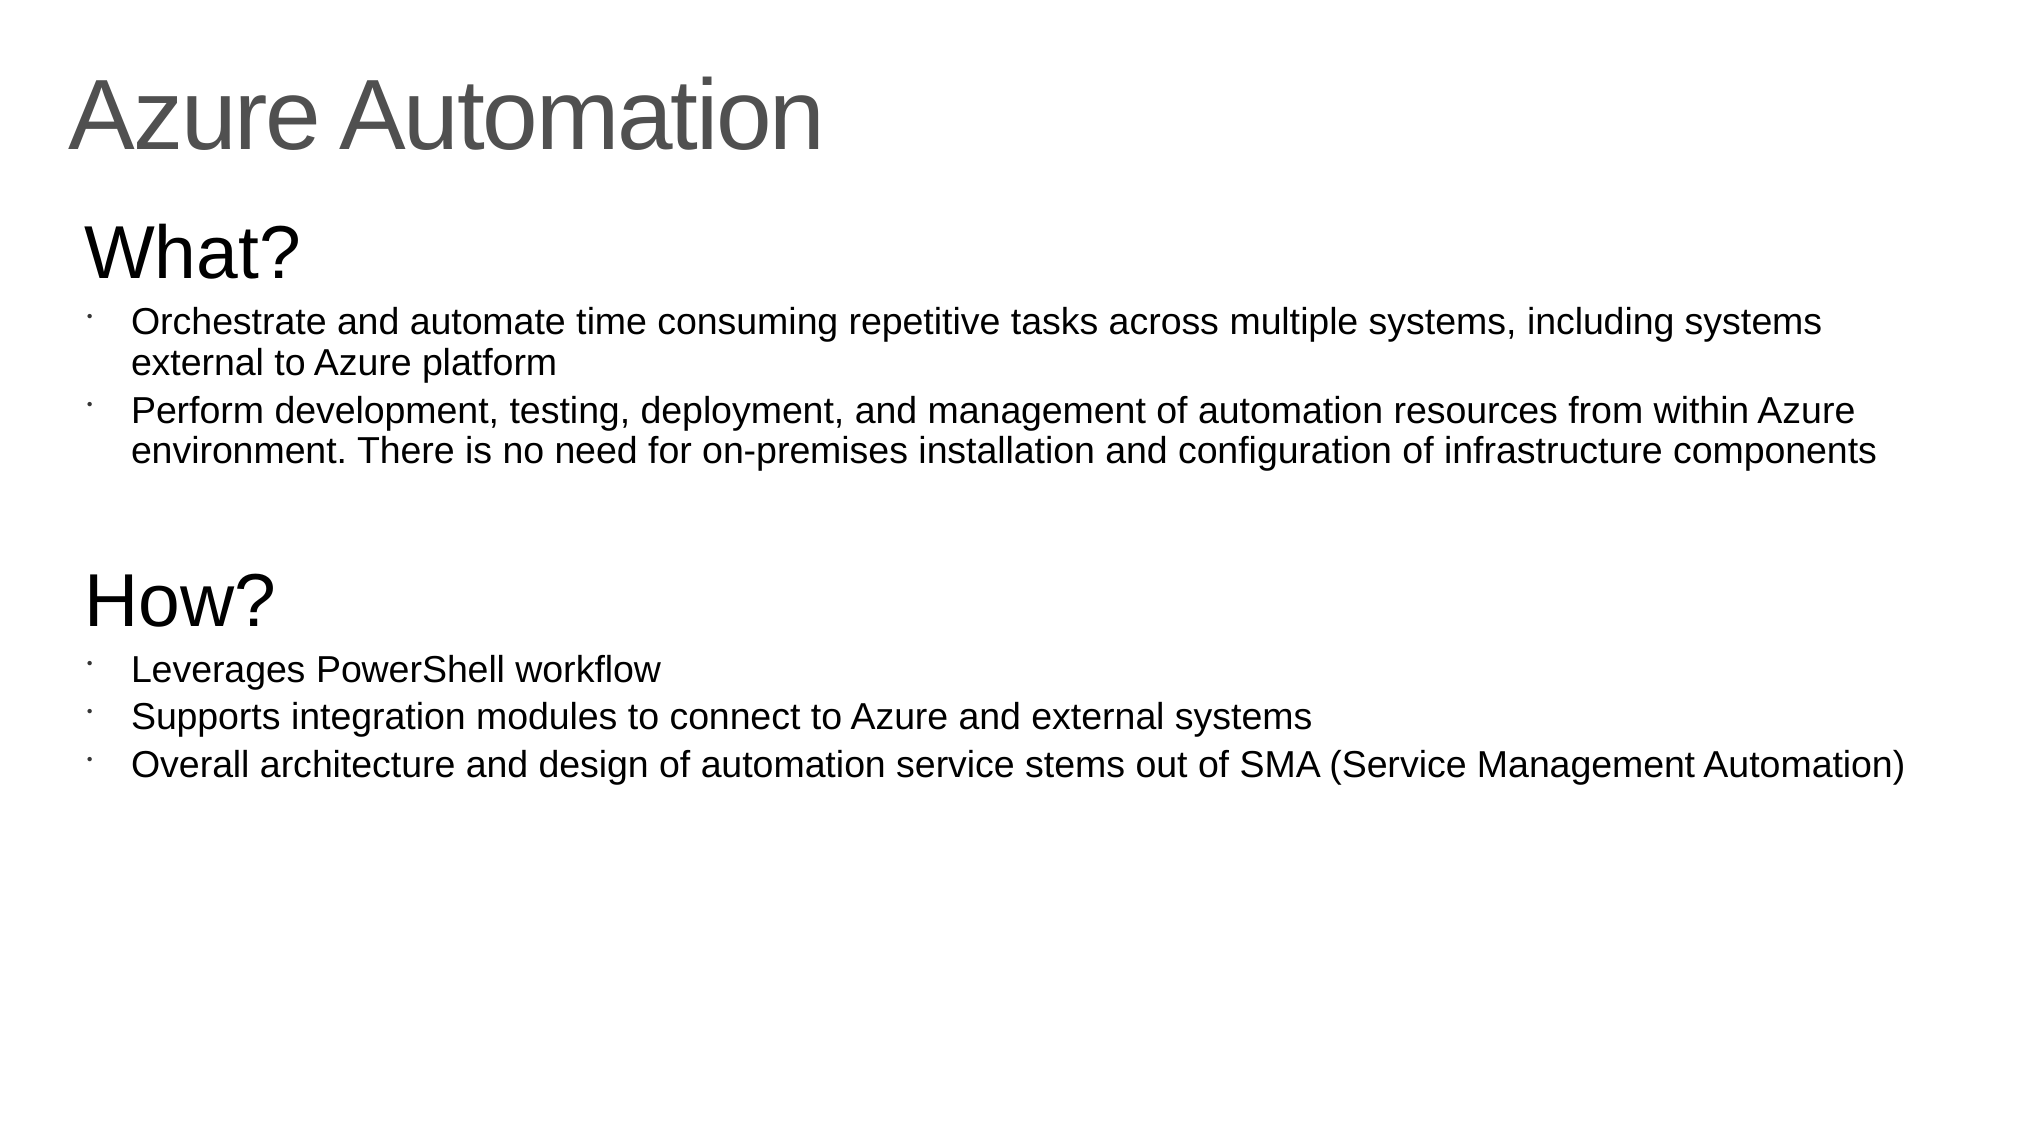

# Azure Automation
What?
Orchestrate and automate time consuming repetitive tasks across multiple systems, including systems external to Azure platform
Perform development, testing, deployment, and management of automation resources from within Azure environment. There is no need for on-premises installation and configuration of infrastructure components

How?
Leverages PowerShell workflow
Supports integration modules to connect to Azure and external systems
Overall architecture and design of automation service stems out of SMA (Service Management Automation)